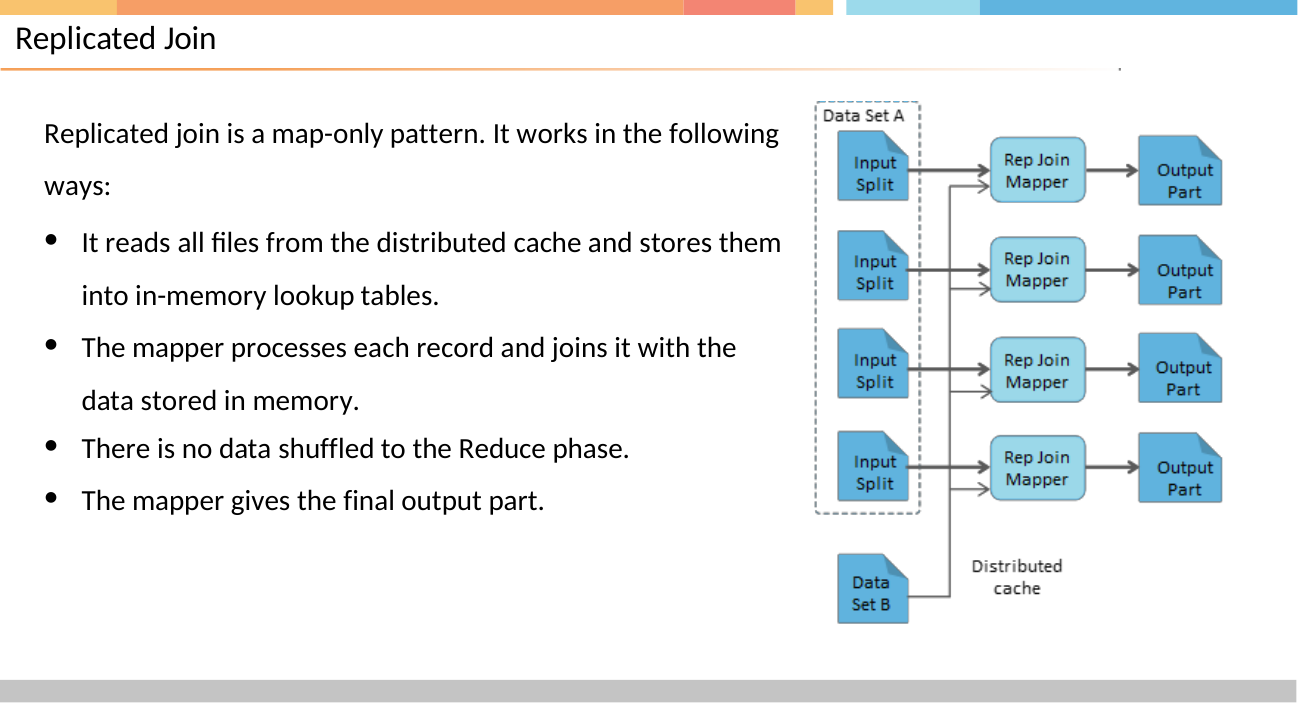

# Replicated Join

Replicated join is a map-only pattern. It works in the following
ways:
It reads all files from the distributed cache and stores them into in-memory lookup tables.
The mapper processes each record and joins it with the data stored in memory.
There is no data shuffled to the Reduce phase.
The mapper gives the final output part.